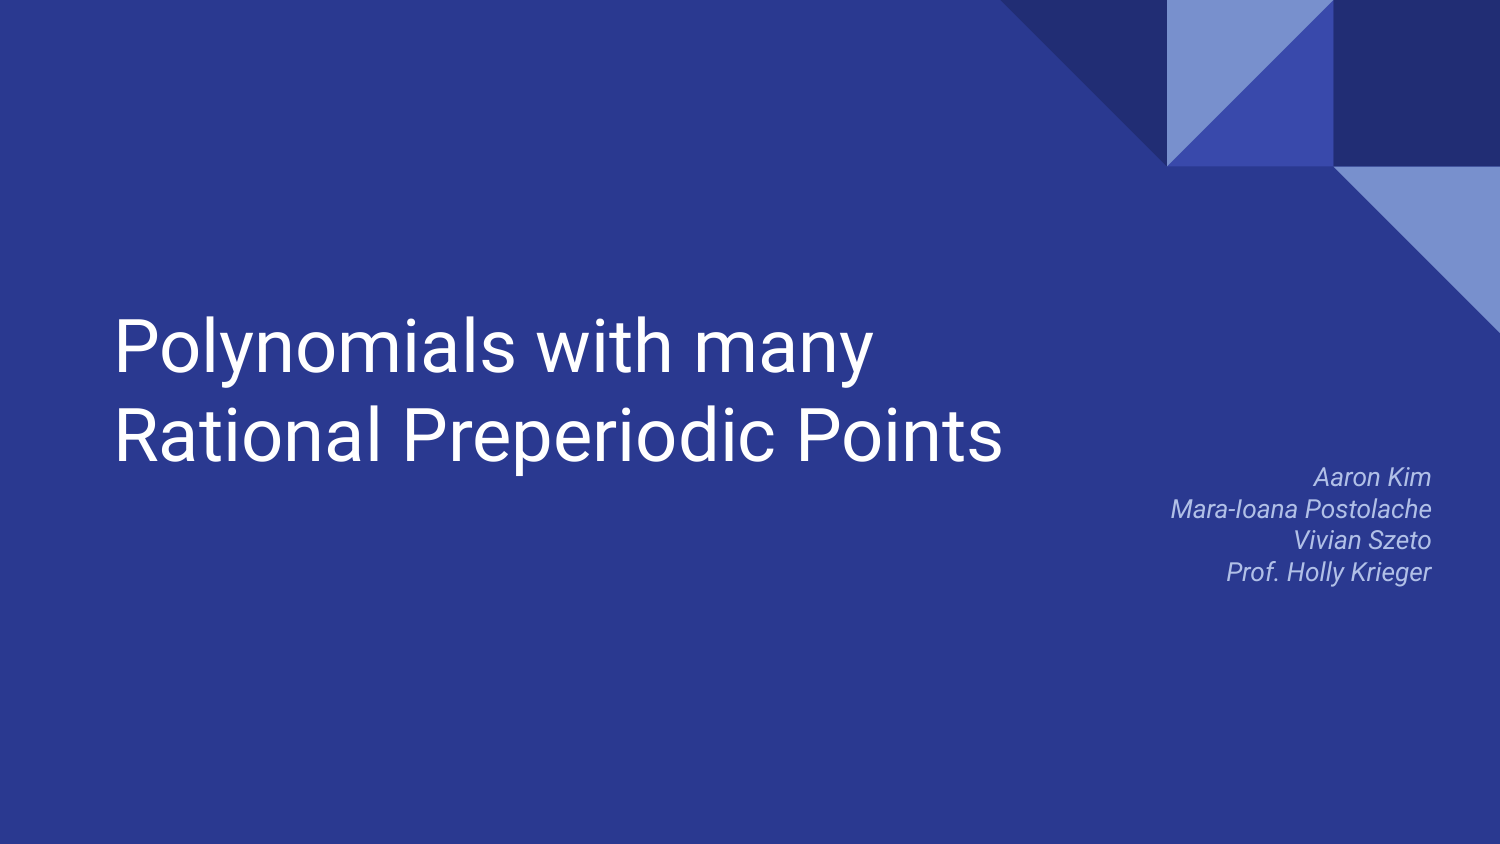

# Polynomials with many
Rational Preperiodic Points
Aaron Kim
Mara-Ioana Postolache
Vivian Szeto
Prof. Holly Krieger